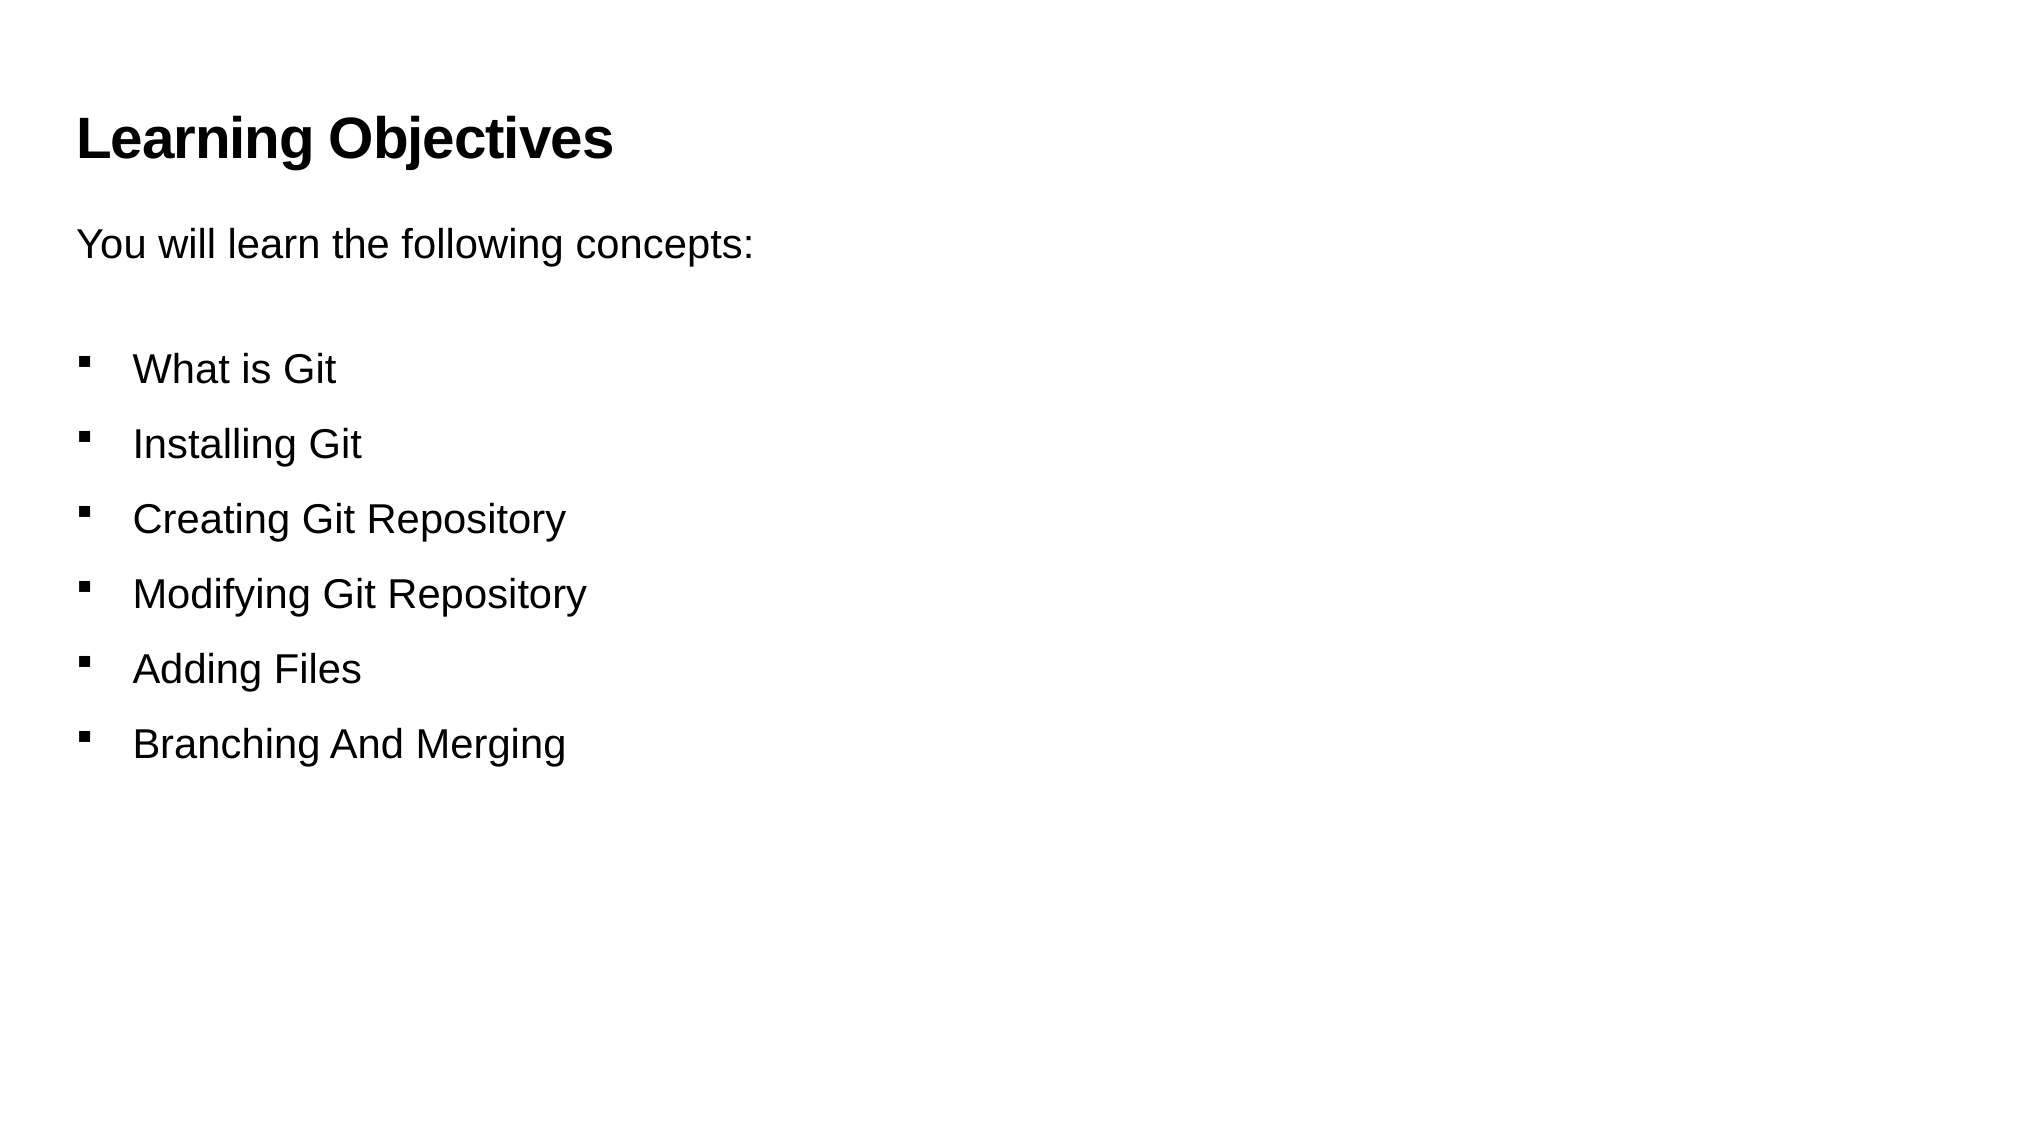

# Learning Objectives
You will learn the following concepts:

What is Git
Installing Git
Creating Git Repository
Modifying Git Repository
Adding Files
Branching And Merging